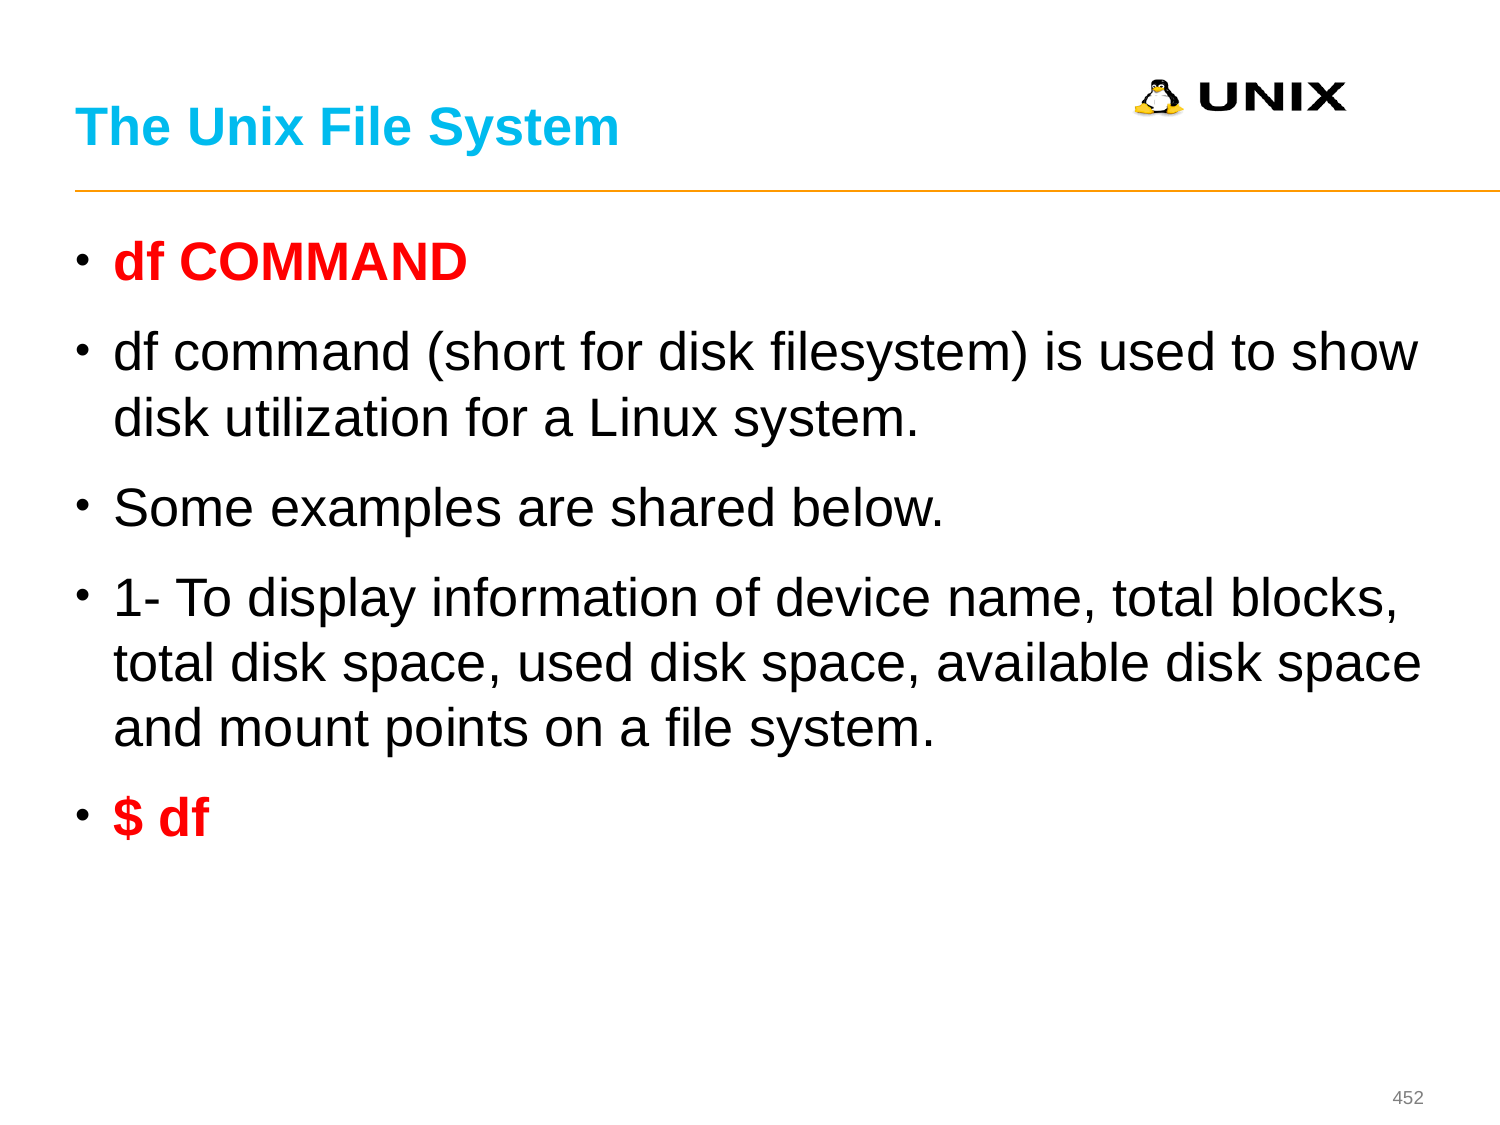

# The Unix File System
df COMMAND
df command (short for disk filesystem) is used to show disk utilization for a Linux system.
Some examples are shared below.
1- To display information of device name, total blocks, total disk space, used disk space, available disk space and mount points on a file system.
$ df